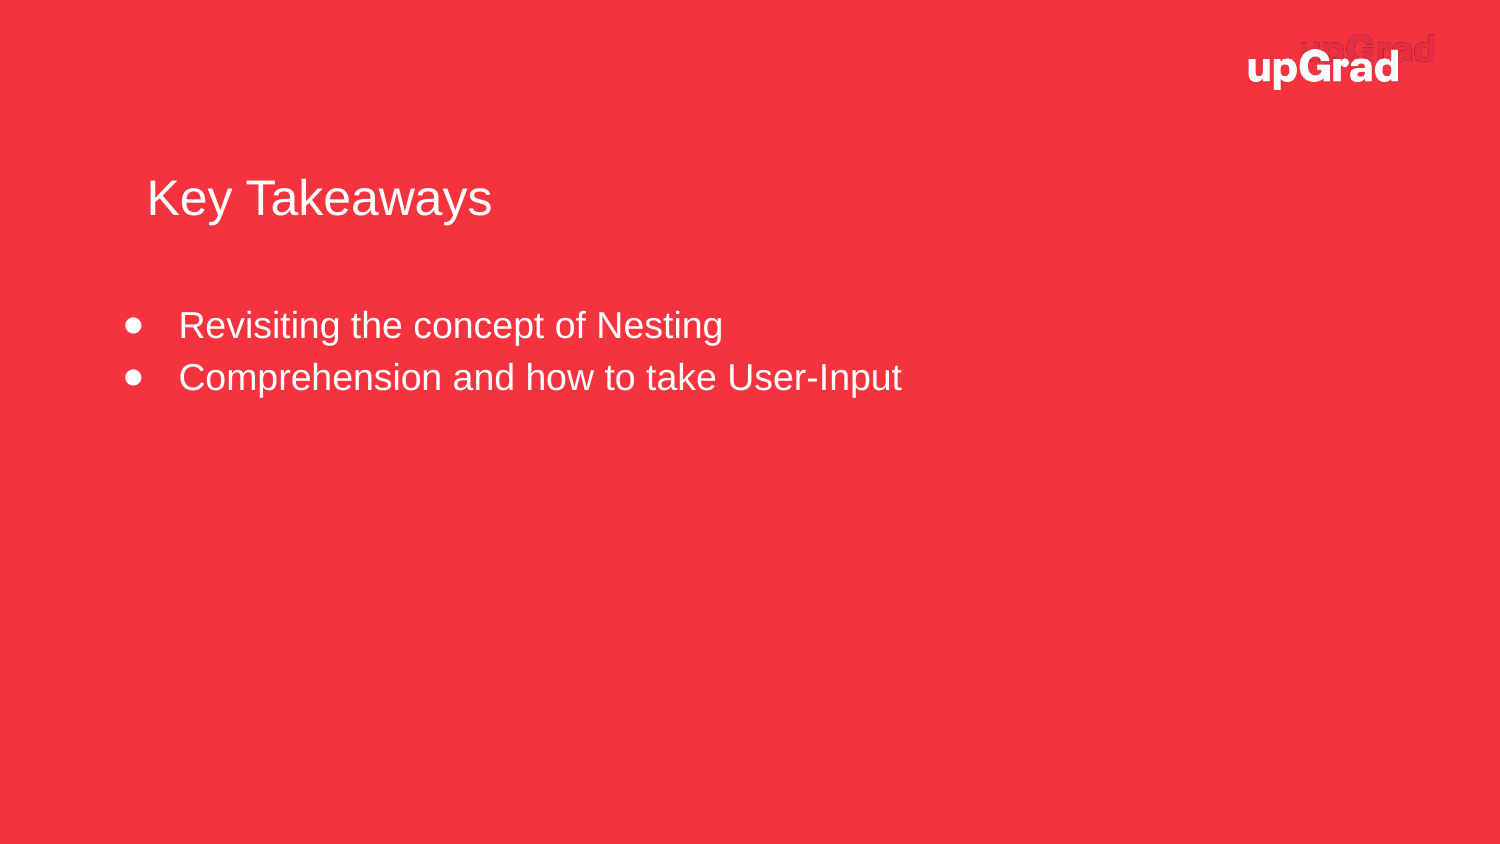

Key Takeaways
Revisiting the concept of Nesting
Comprehension and how to take User-Input